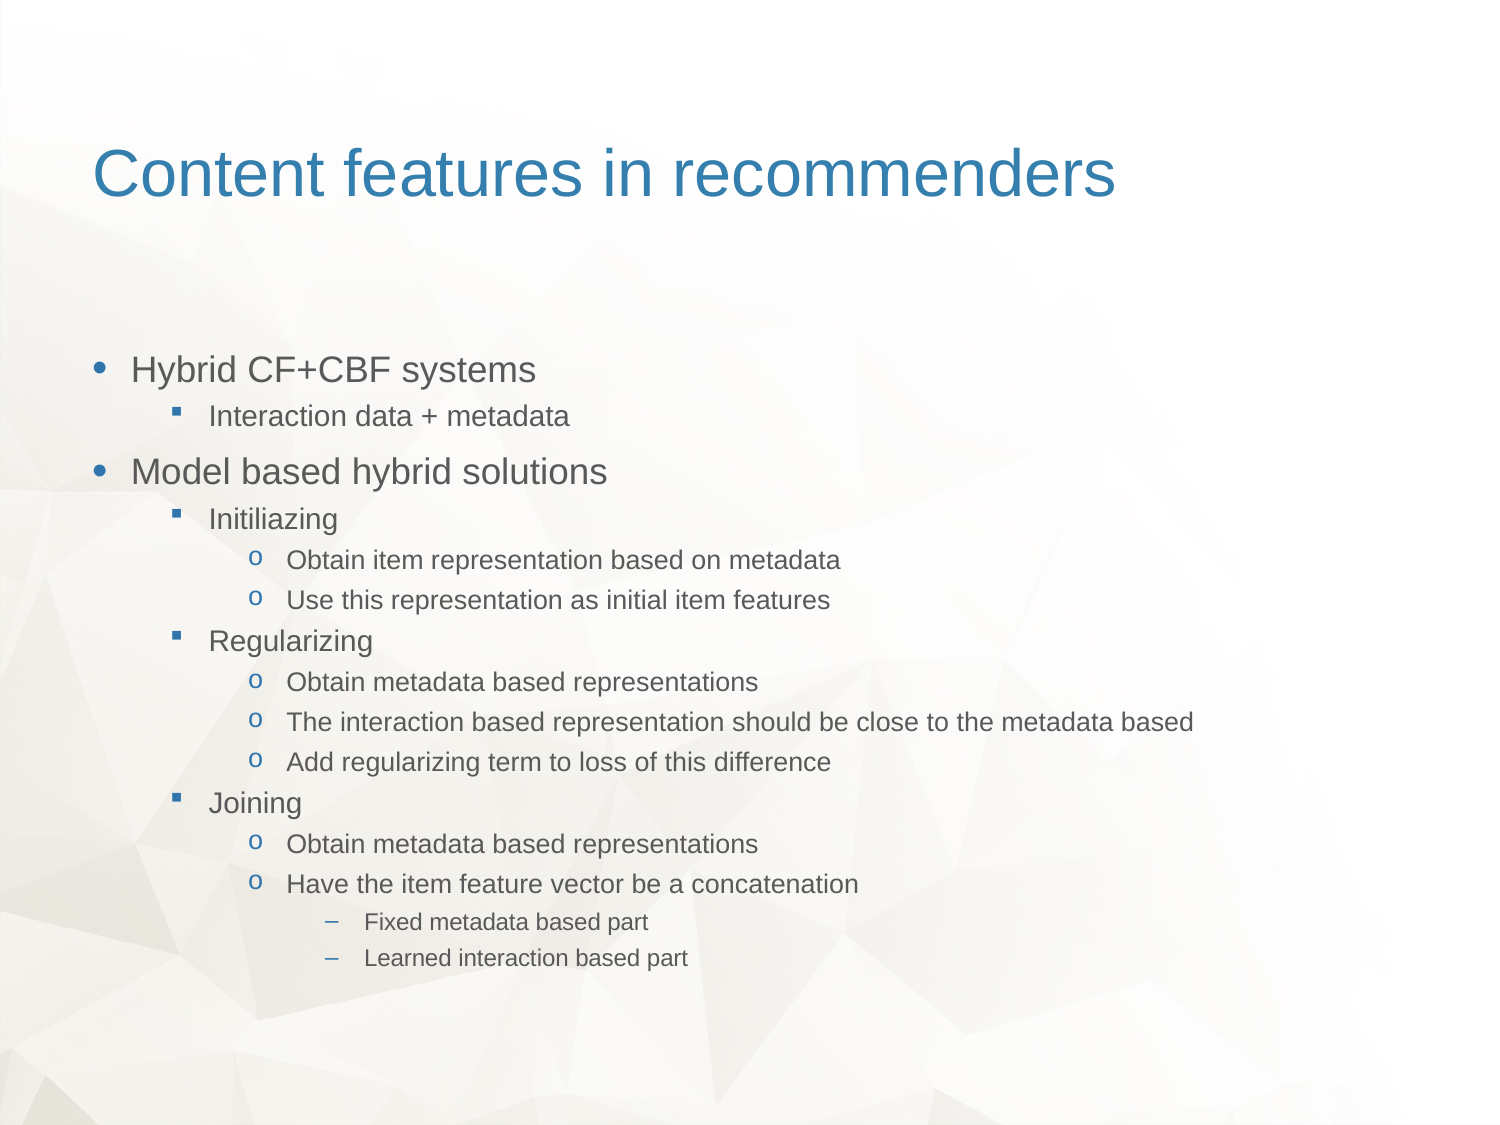

# Content features in recommenders
Hybrid CF+CBF systems
Interaction data + metadata
Model based hybrid solutions
Initiliazing
Obtain item representation based on metadata
Use this representation as initial item features
Regularizing
Obtain metadata based representations
The interaction based representation should be close to the metadata based
Add regularizing term to loss of this difference
Joining
Obtain metadata based representations
Have the item feature vector be a concatenation
Fixed metadata based part
Learned interaction based part